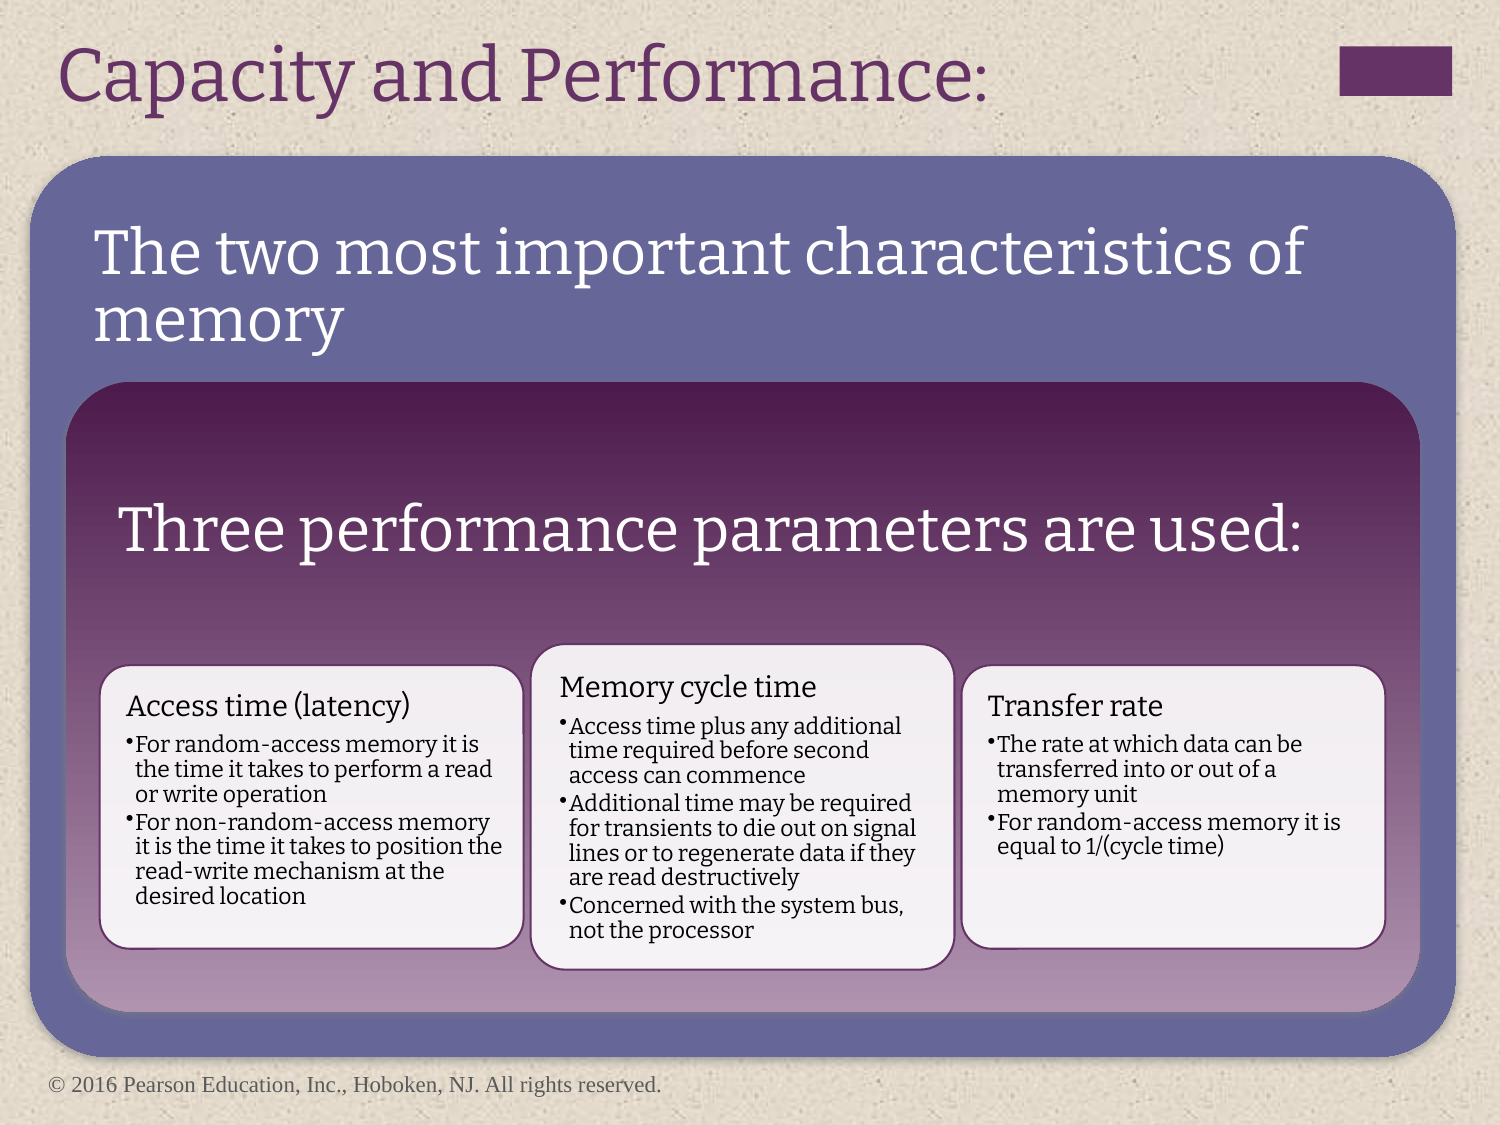

Capacity and Performance:
The two most important characteristics of memory

Three performance parameters are used:
Access time (latency)
For random-access memory it is the time it takes to perform a read or write operation
For non-random-access memory it is the time it takes to position the read-write mechanism at the desired location
Memory cycle time
Access time plus any additional time required before second access can commence
Additional time may be required for transients to die out on signal lines or to regenerate data if they are read destructively
Concerned with the system bus, not the processor
Transfer rate
The rate at which data can be transferred into or out of a memory unit
For random-access memory it is equal to 1/(cycle time)
© 2016 Pearson Education, Inc., Hoboken, NJ. All rights reserved.